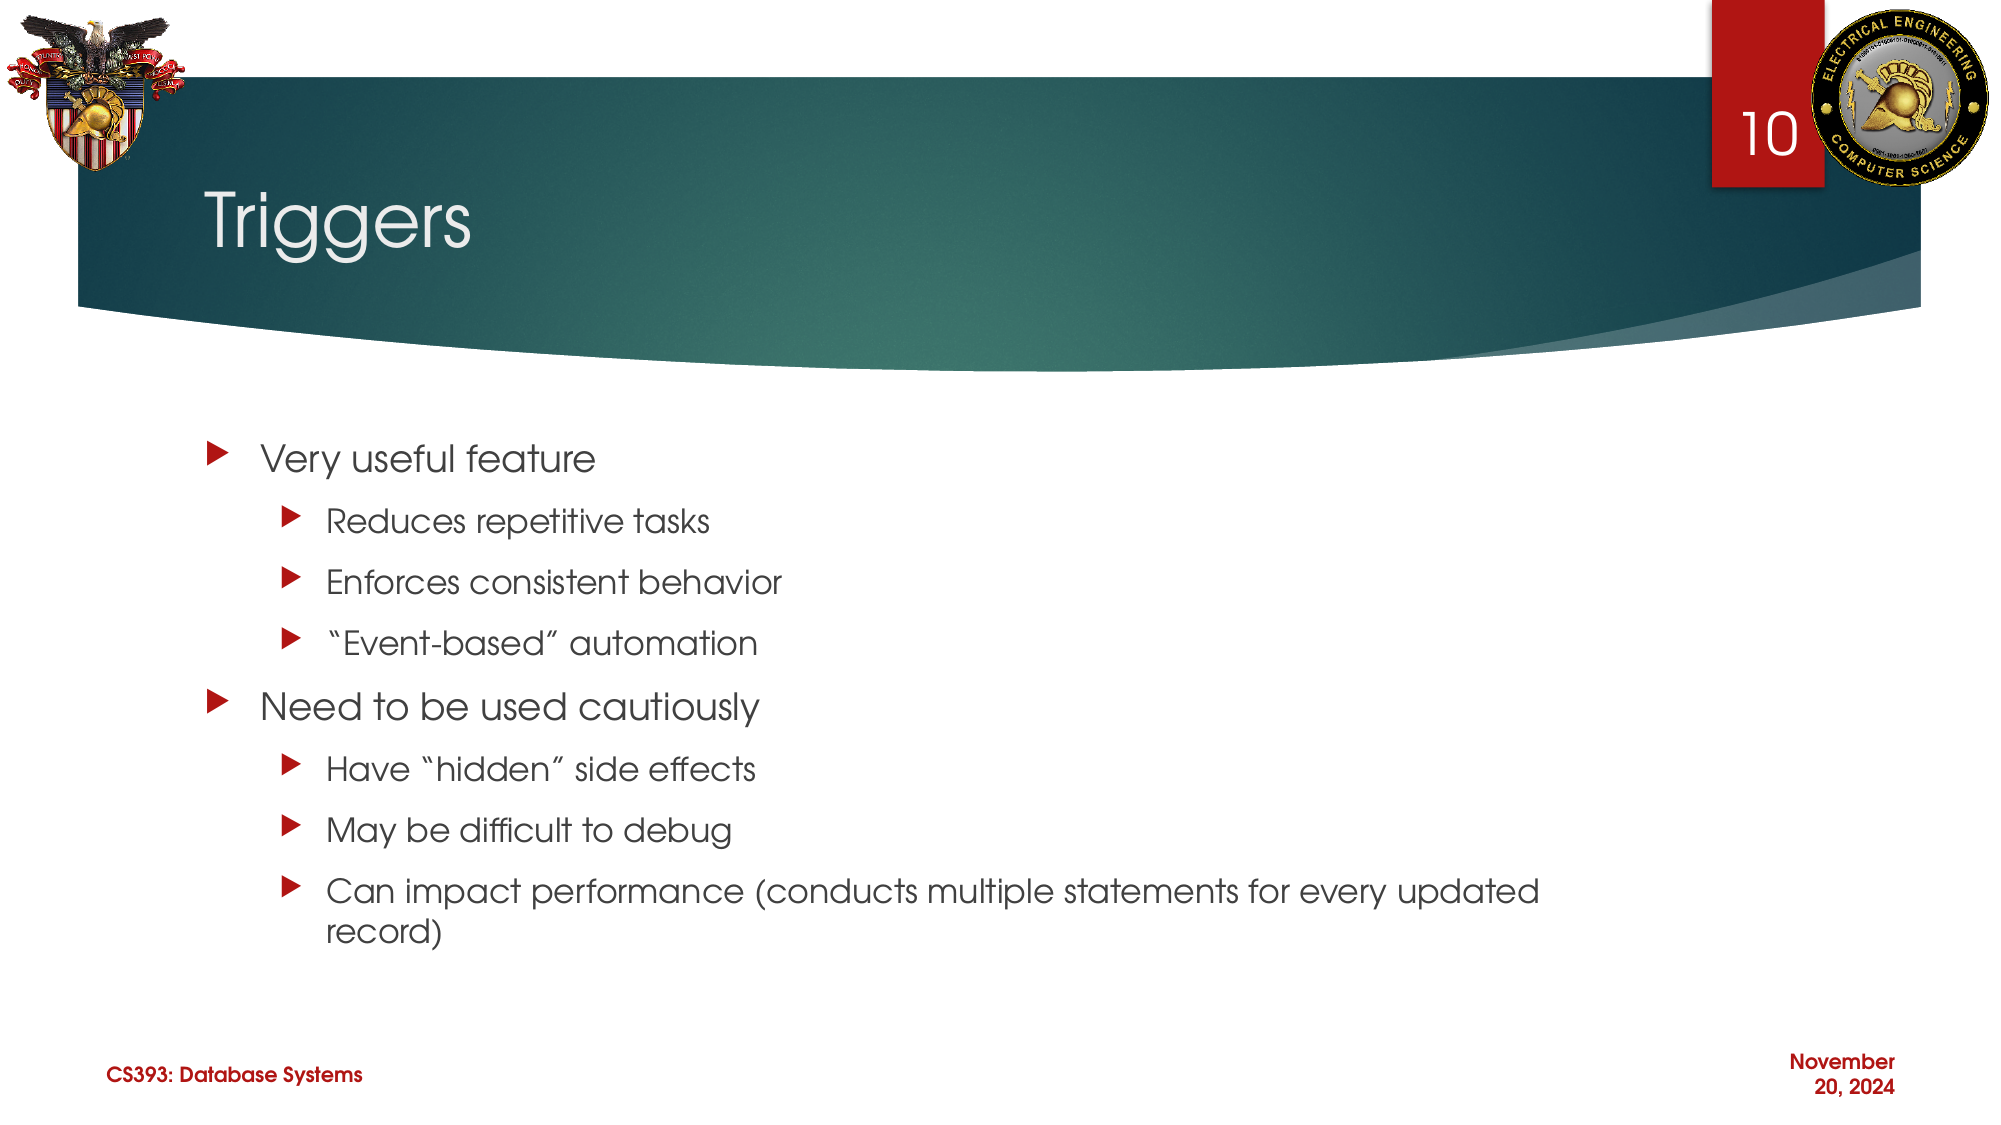

10
# Triggers
Very useful feature
Reduces repetitive tasks
Enforces consistent behavior
“Event-based” automation
Need to be used cautiously
Have “hidden” side effects
May be difficult to debug
Can impact performance (conducts multiple statements for every updated record)

CS393: Database Systems
November 20, 2024